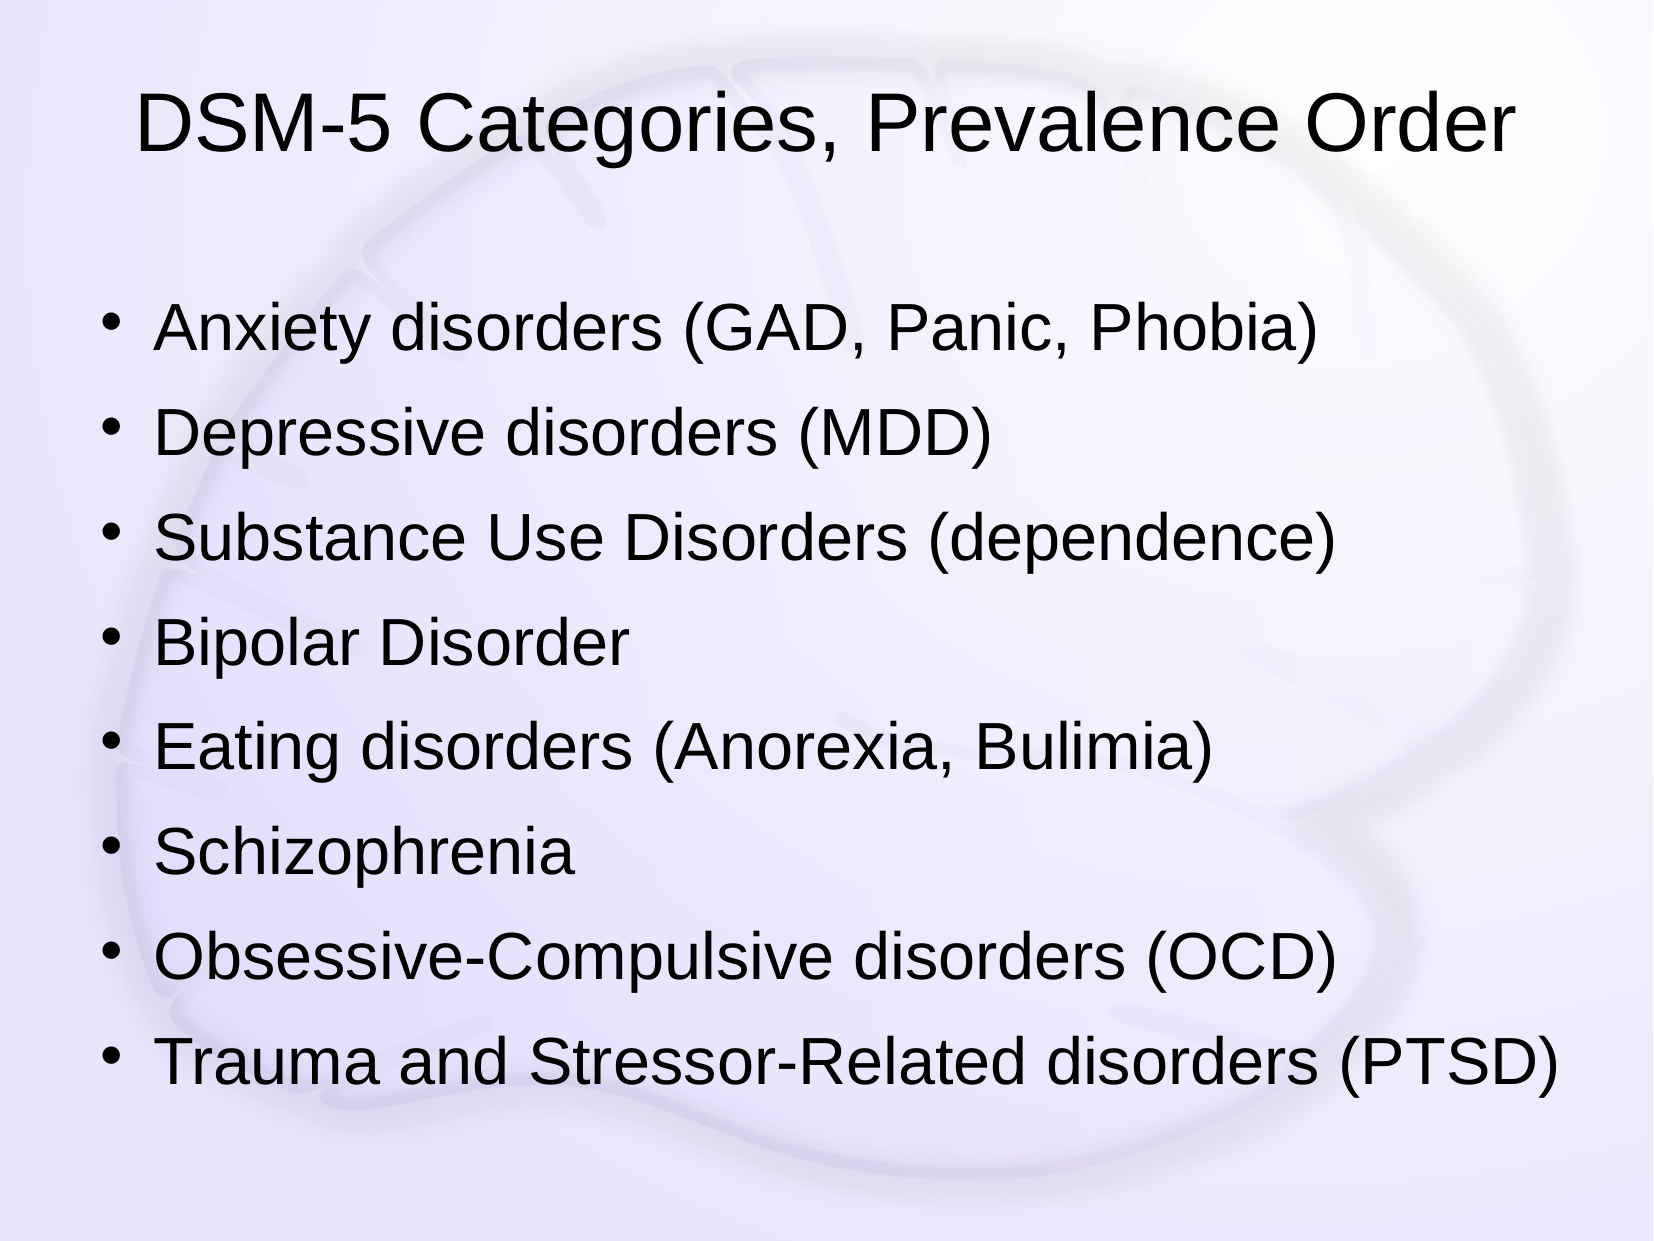

# DSM-5 Categories, Prevalence Order
Anxiety disorders (GAD, Panic, Phobia)
Depressive disorders (MDD)
Substance Use Disorders (dependence)
Bipolar Disorder
Eating disorders (Anorexia, Bulimia)
Schizophrenia
Obsessive-Compulsive disorders (OCD)
Trauma and Stressor-Related disorders (PTSD)